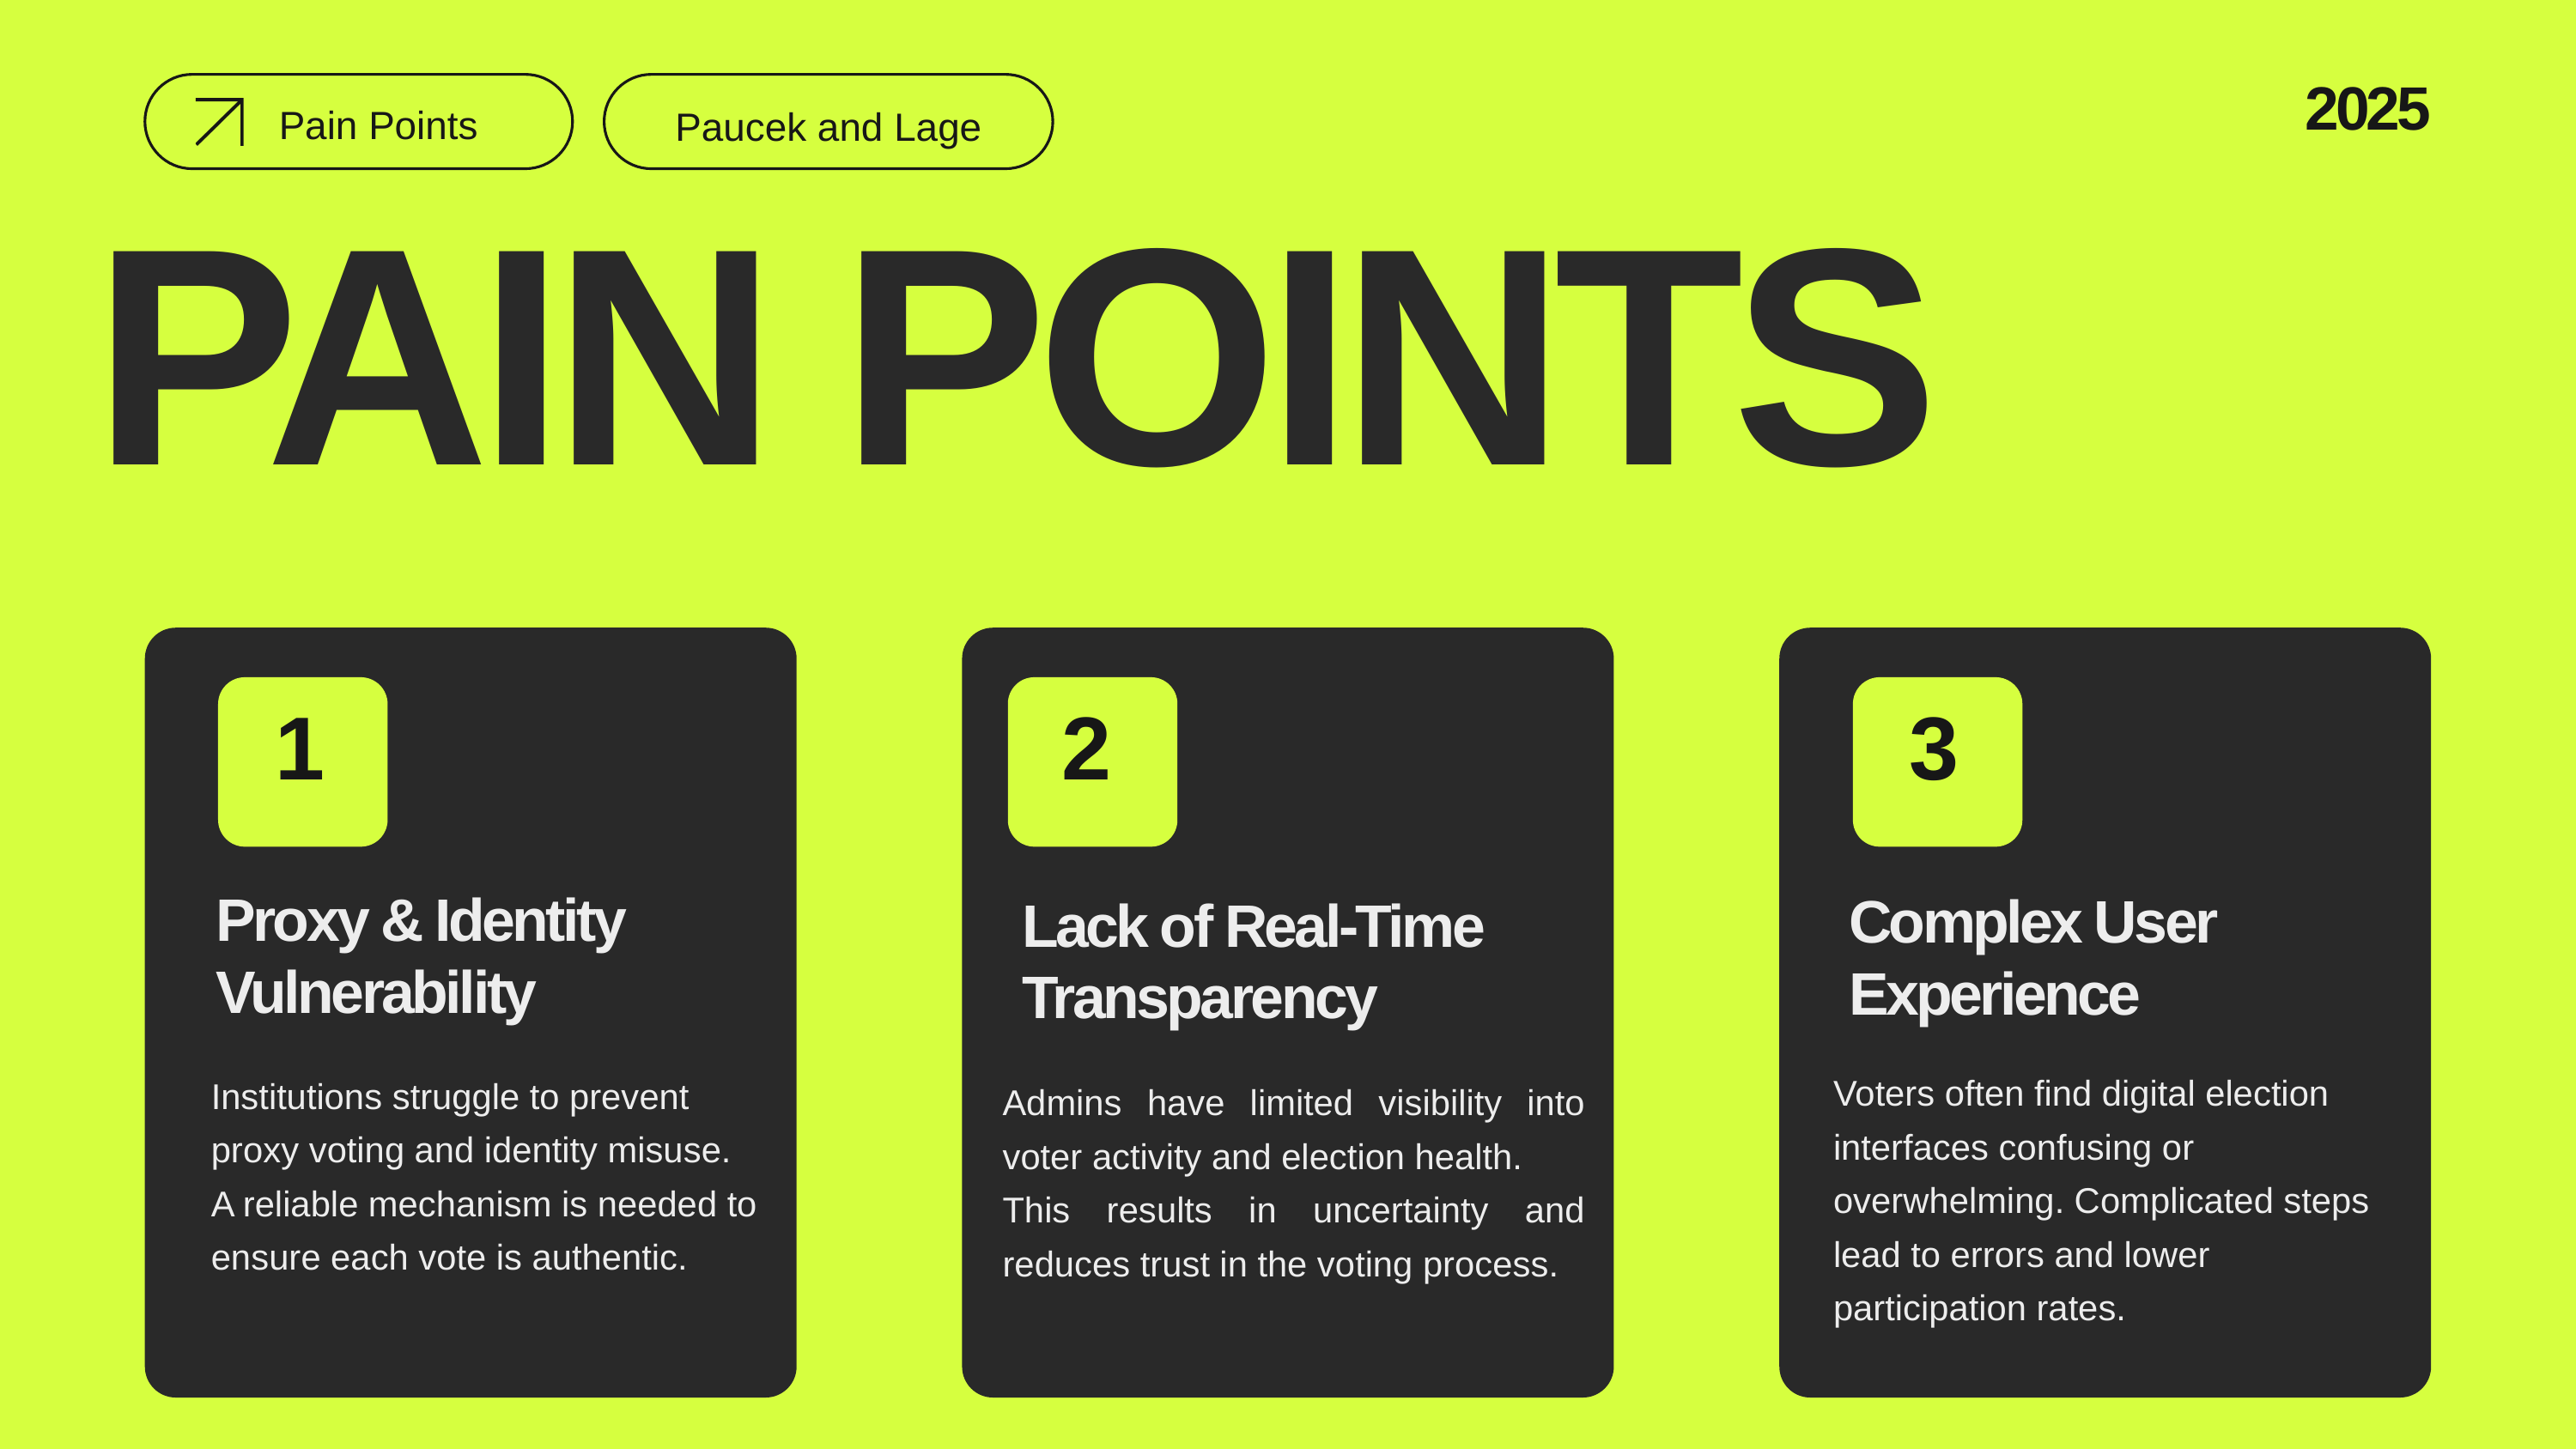

Paucek and Lage
2025
Pain Points

PAIN POINTS

1
2
3
Proxy & Identity Vulnerability
Complex User Experience
Lack of Real-Time Transparency
Voters often find digital election interfaces confusing or overwhelming. Complicated steps lead to errors and lower participation rates.
Institutions struggle to prevent proxy voting and identity misuse.  A reliable mechanism is needed to ensure each vote is authentic.
Admins have limited visibility into voter activity and election health.
This results in uncertainty and reduces trust in the voting process.